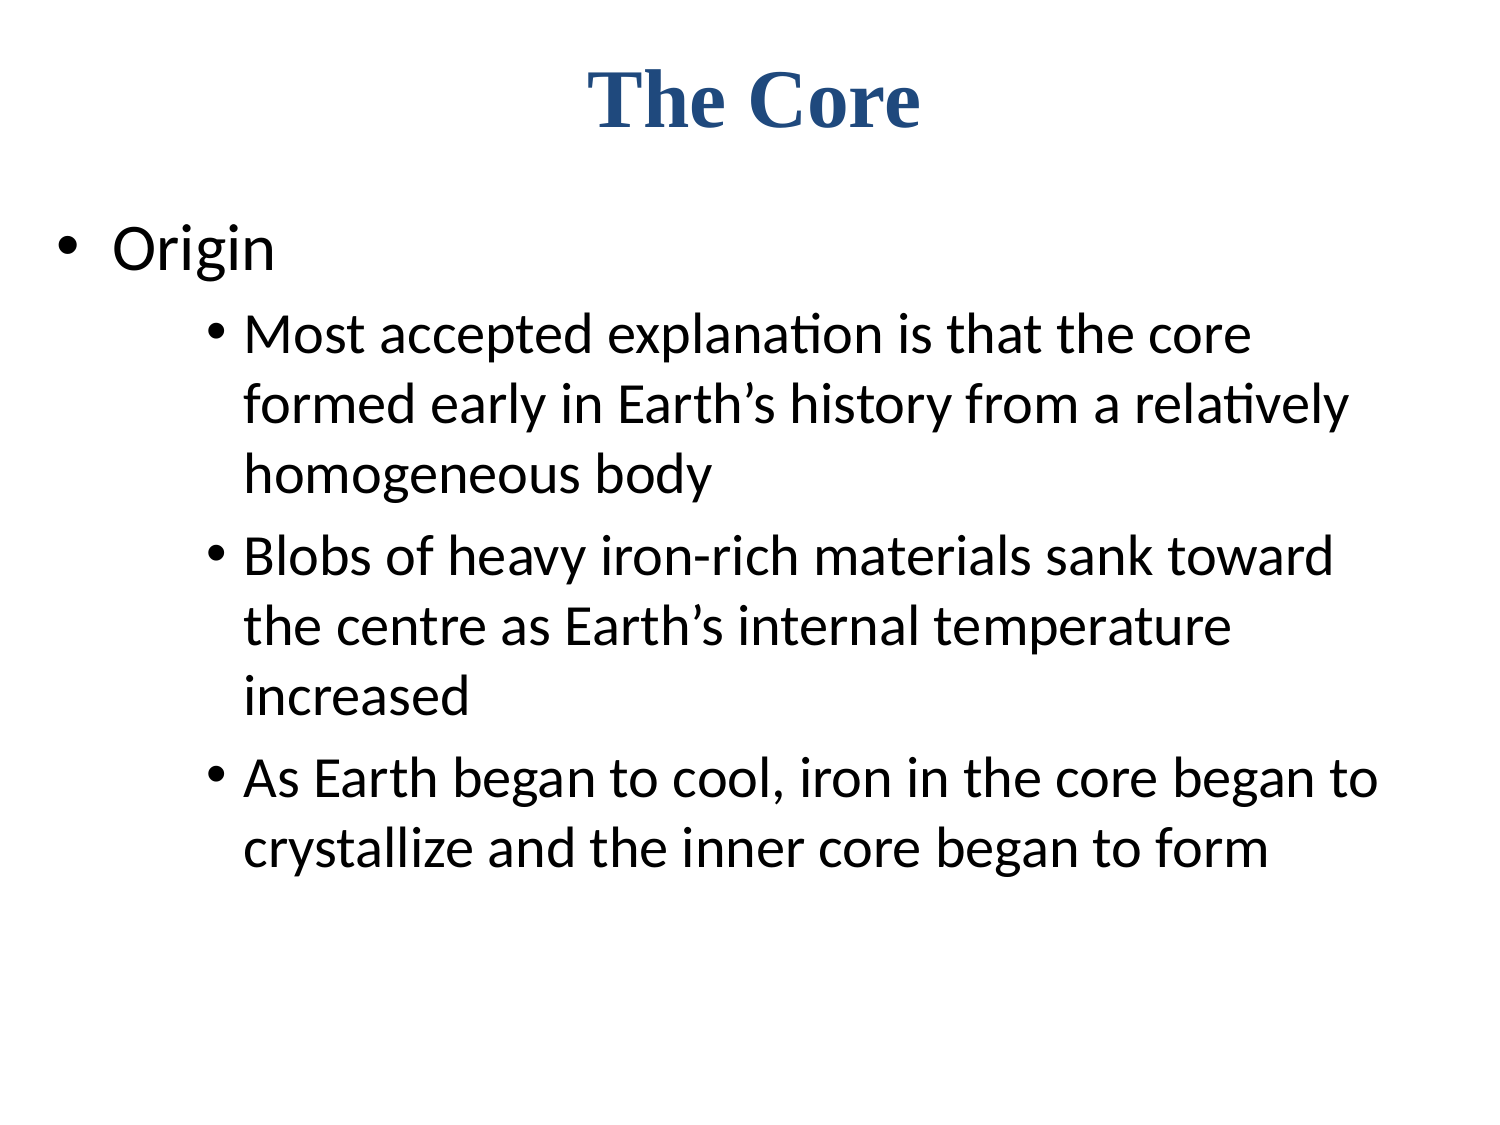

The Core
Origin
Most accepted explanation is that the core formed early in Earth’s history from a relatively homogeneous body
Blobs of heavy iron-rich materials sank toward the centre as Earth’s internal temperature increased
As Earth began to cool, iron in the core began to crystallize and the inner core began to form